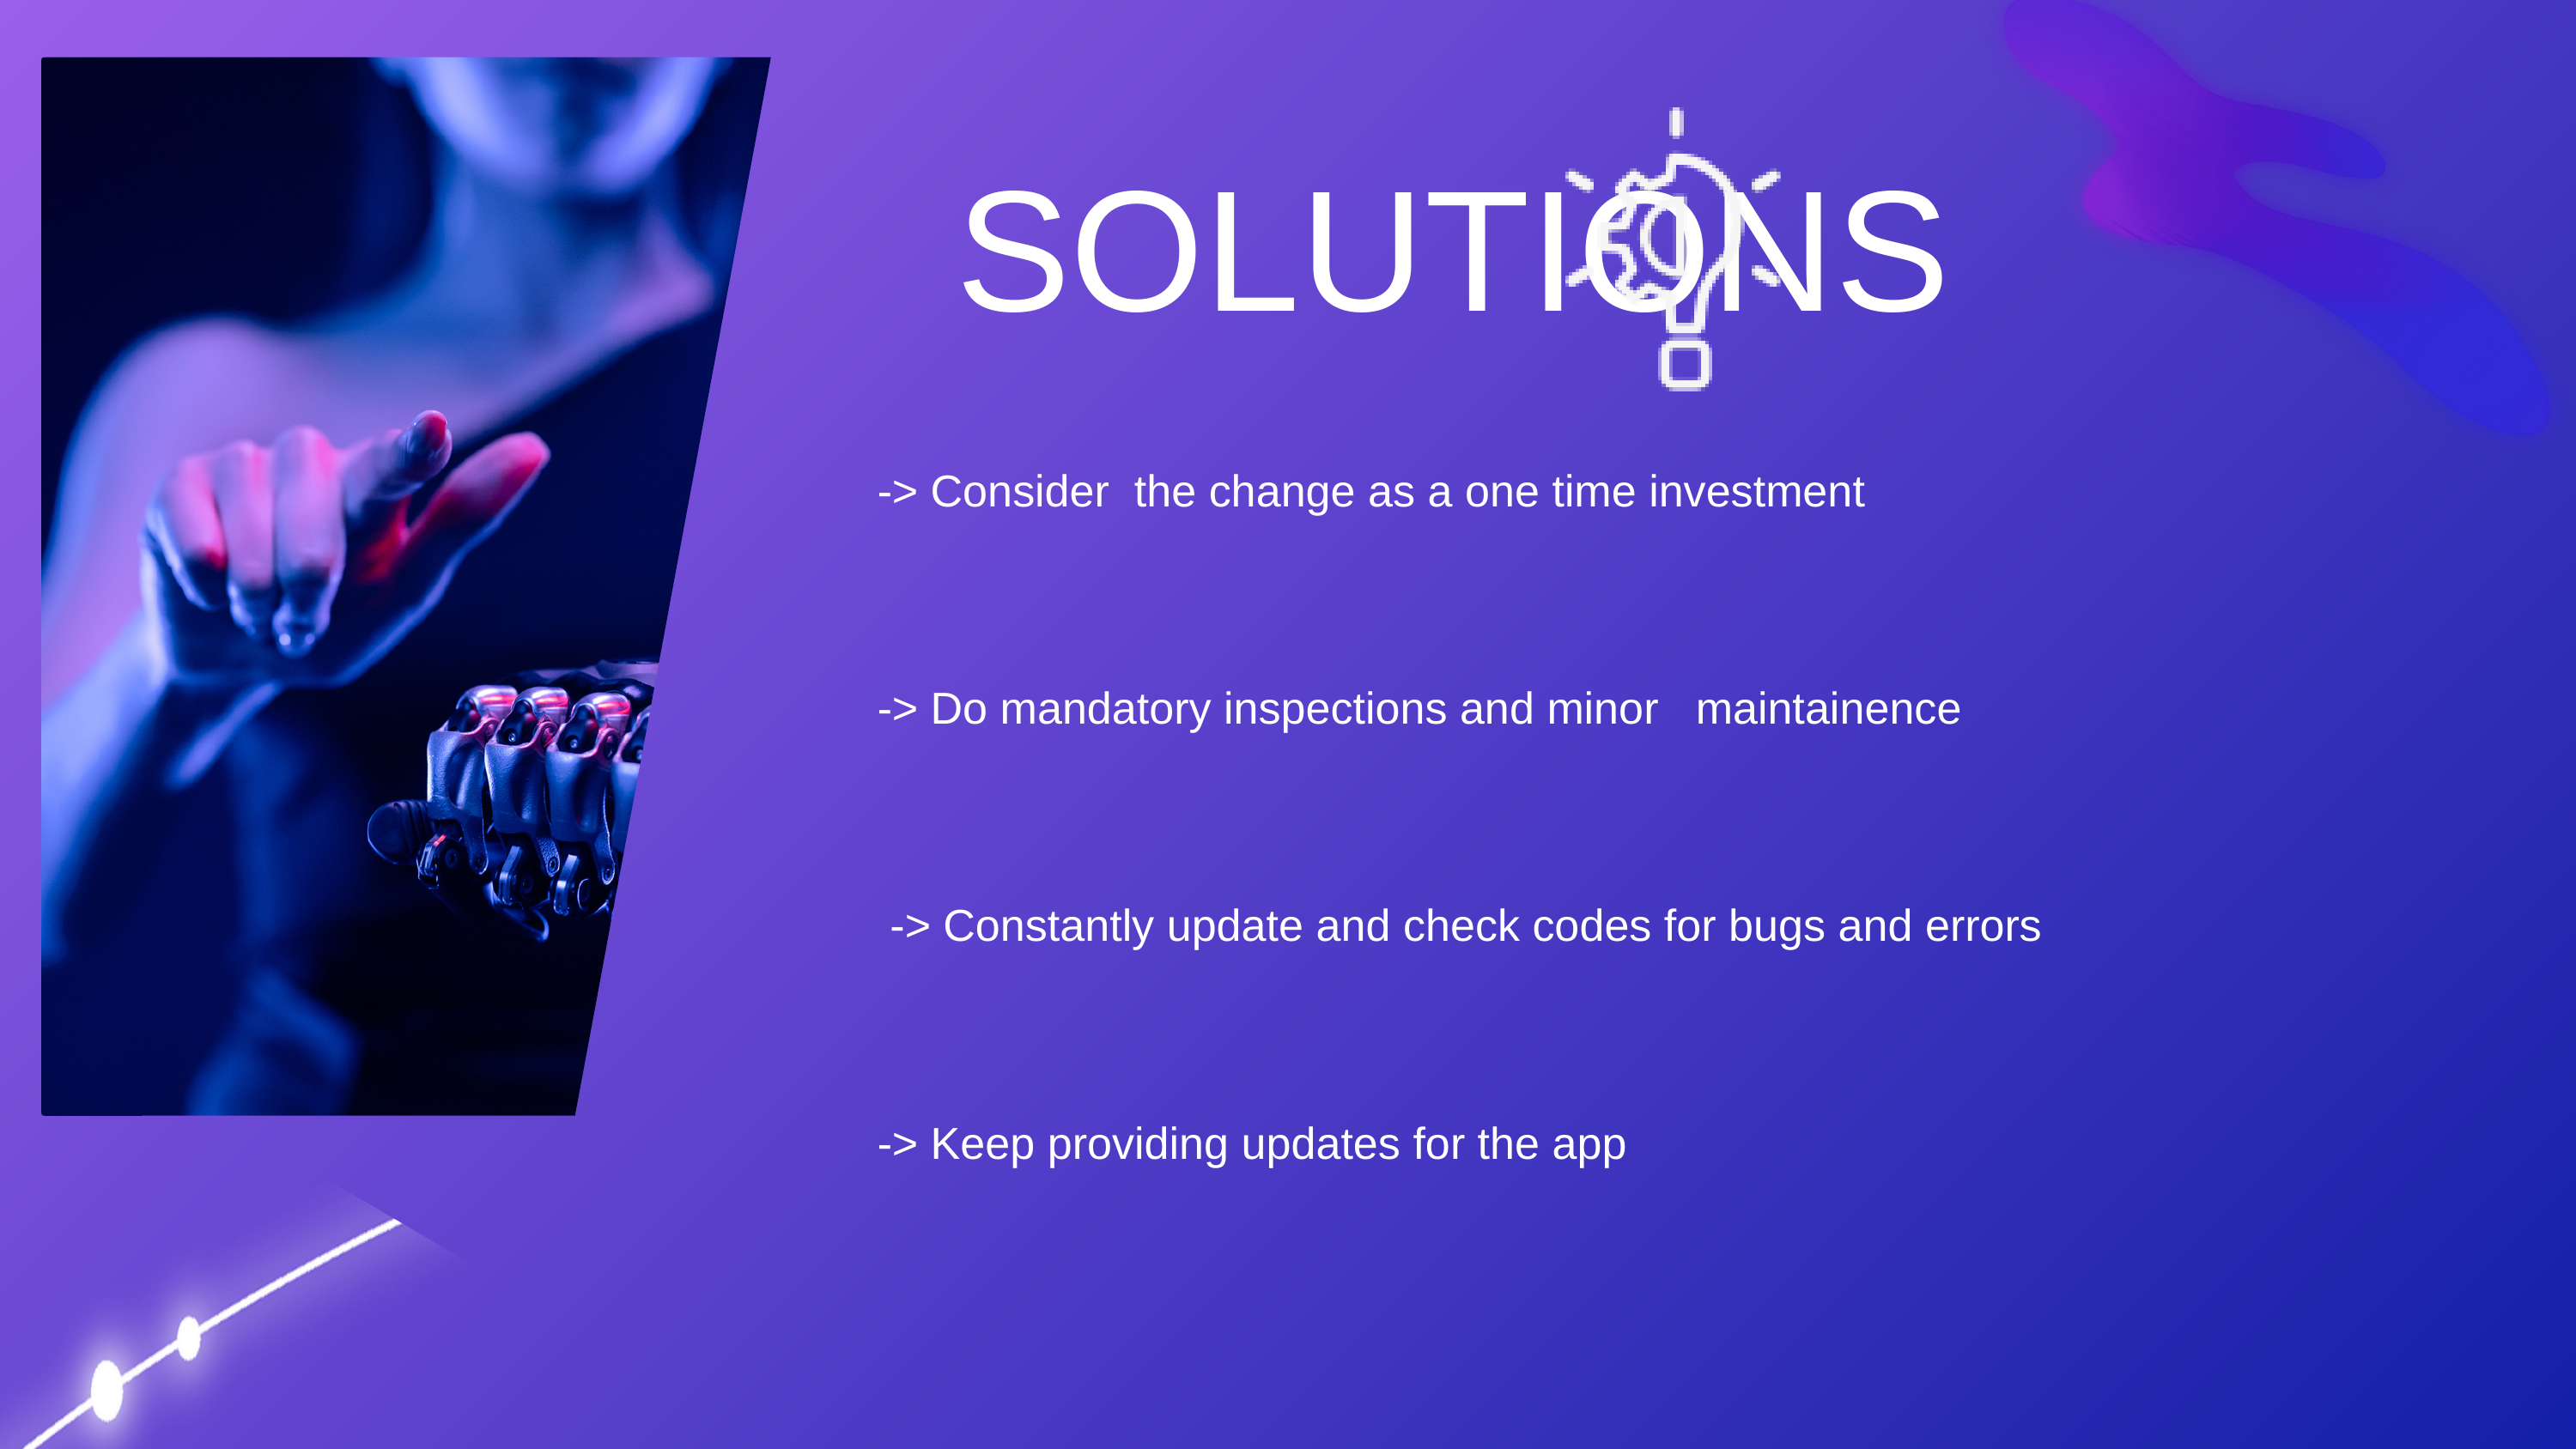

SOLUTIONS
-> Consider  the change as a one time investment

-> Do mandatory inspections and minor   maintainence

 -> Constantly update and check codes for bugs and errors

-> Keep providing updates for the app